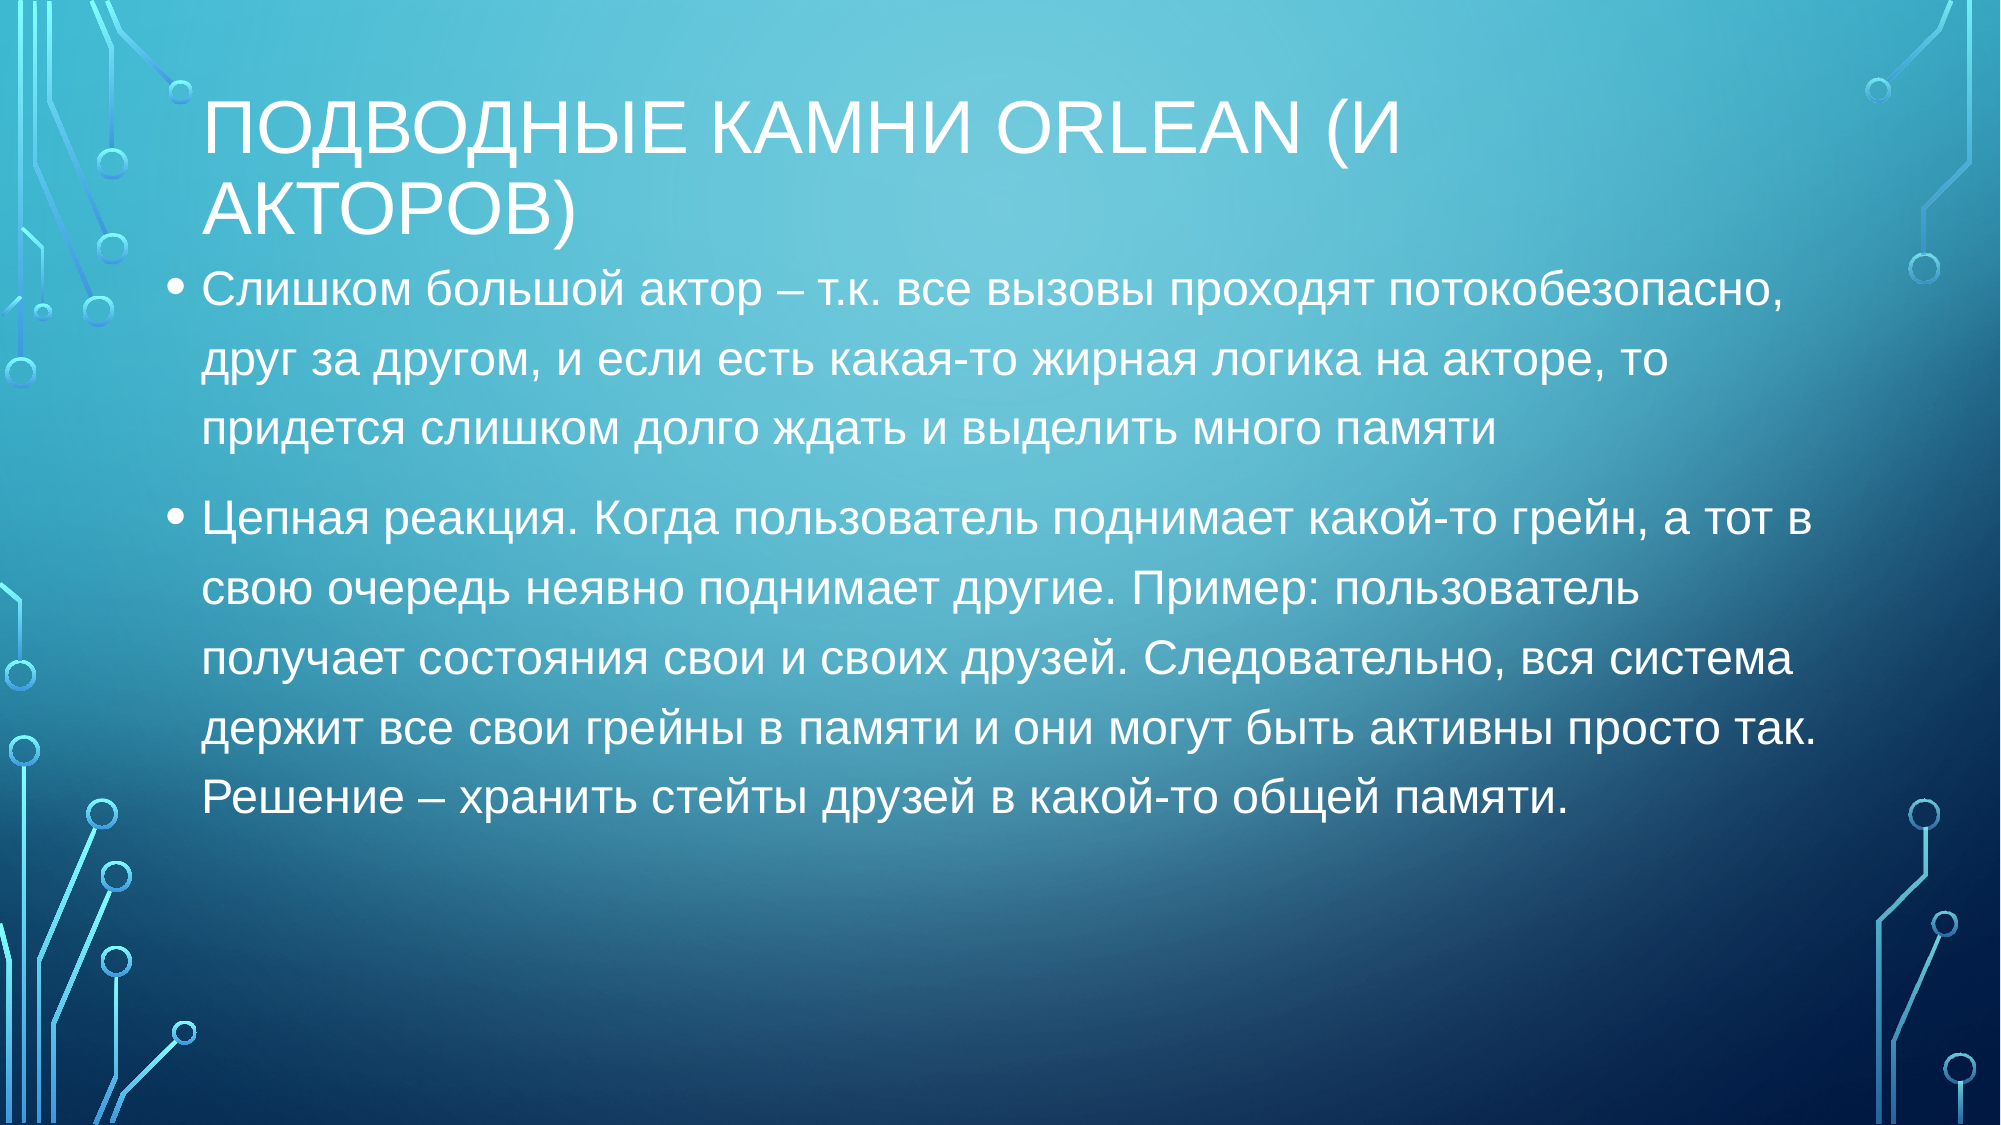

# Подводные камни orlean (и акторов)
Слишком большой актор – т.к. все вызовы проходят потокобезопасно, друг за другом, и если есть какая-то жирная логика на акторе, то придется слишком долго ждать и выделить много памяти
Цепная реакция. Когда пользователь поднимает какой-то грейн, а тот в свою очередь неявно поднимает другие. Пример: пользователь получает состояния свои и своих друзей. Следовательно, вся система держит все свои грейны в памяти и они могут быть активны просто так. Решение – хранить стейты друзей в какой-то общей памяти.